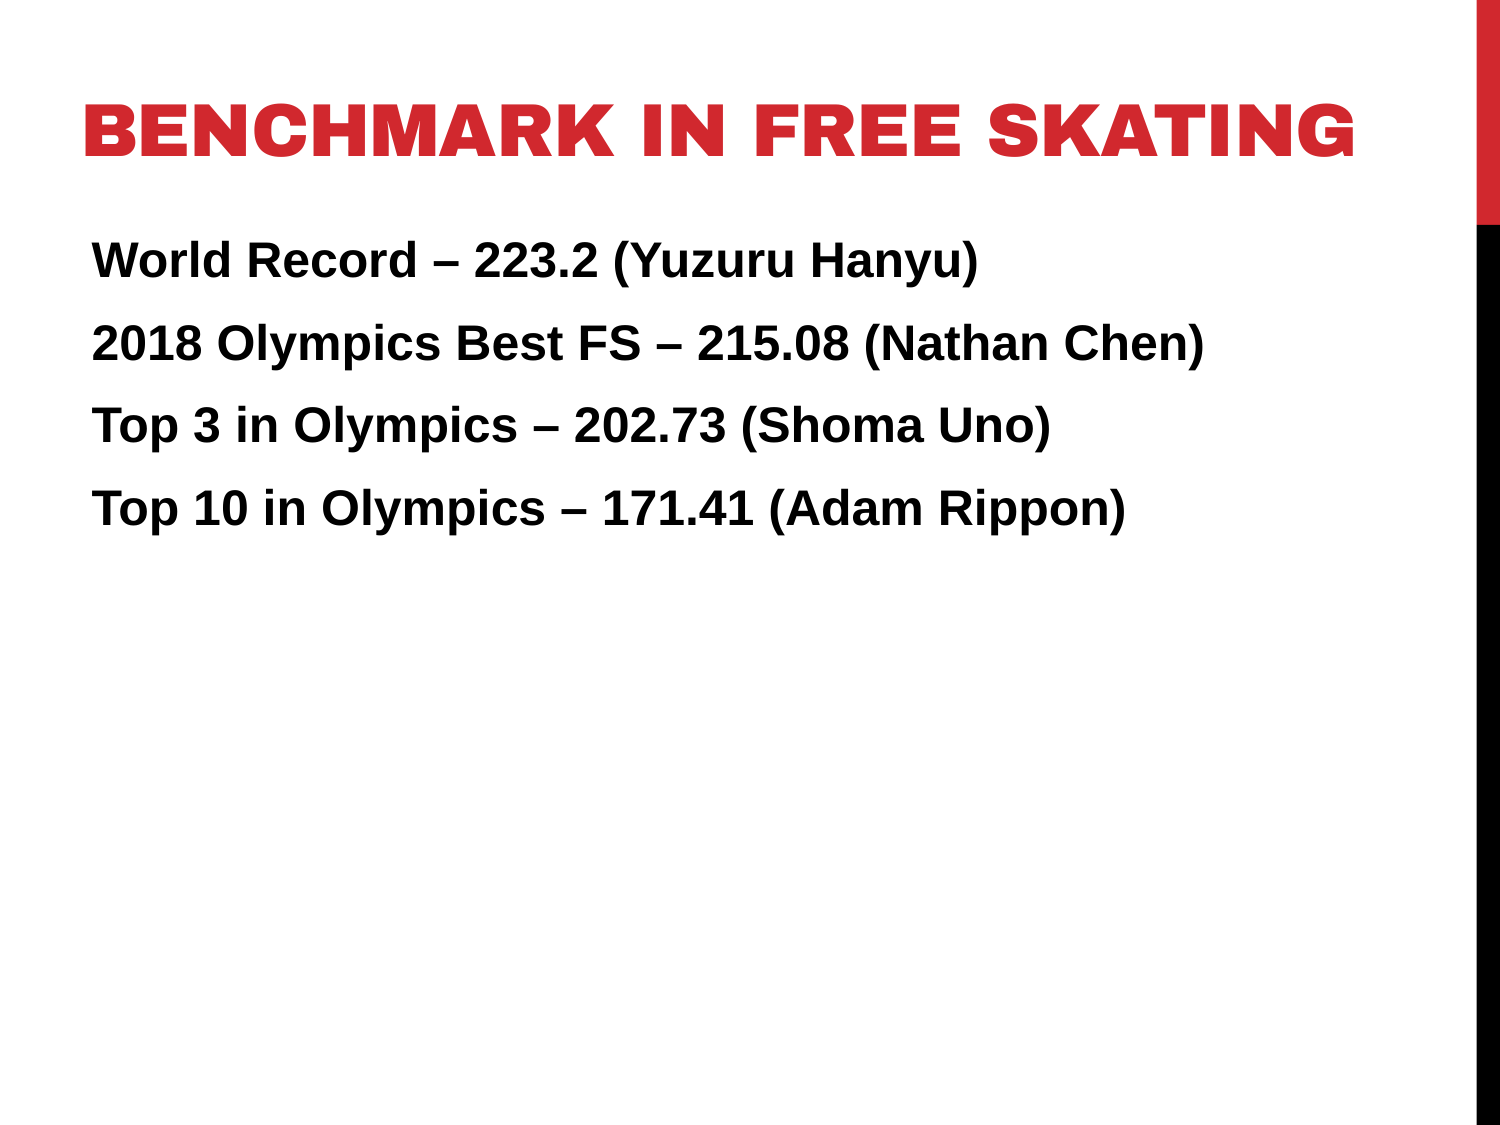

# Benchmark in Free Skating
World Record – 223.2 (Yuzuru Hanyu)
2018 Olympics Best FS – 215.08 (Nathan Chen)
Top 3 in Olympics – 202.73 (Shoma Uno)
Top 10 in Olympics – 171.41 (Adam Rippon)